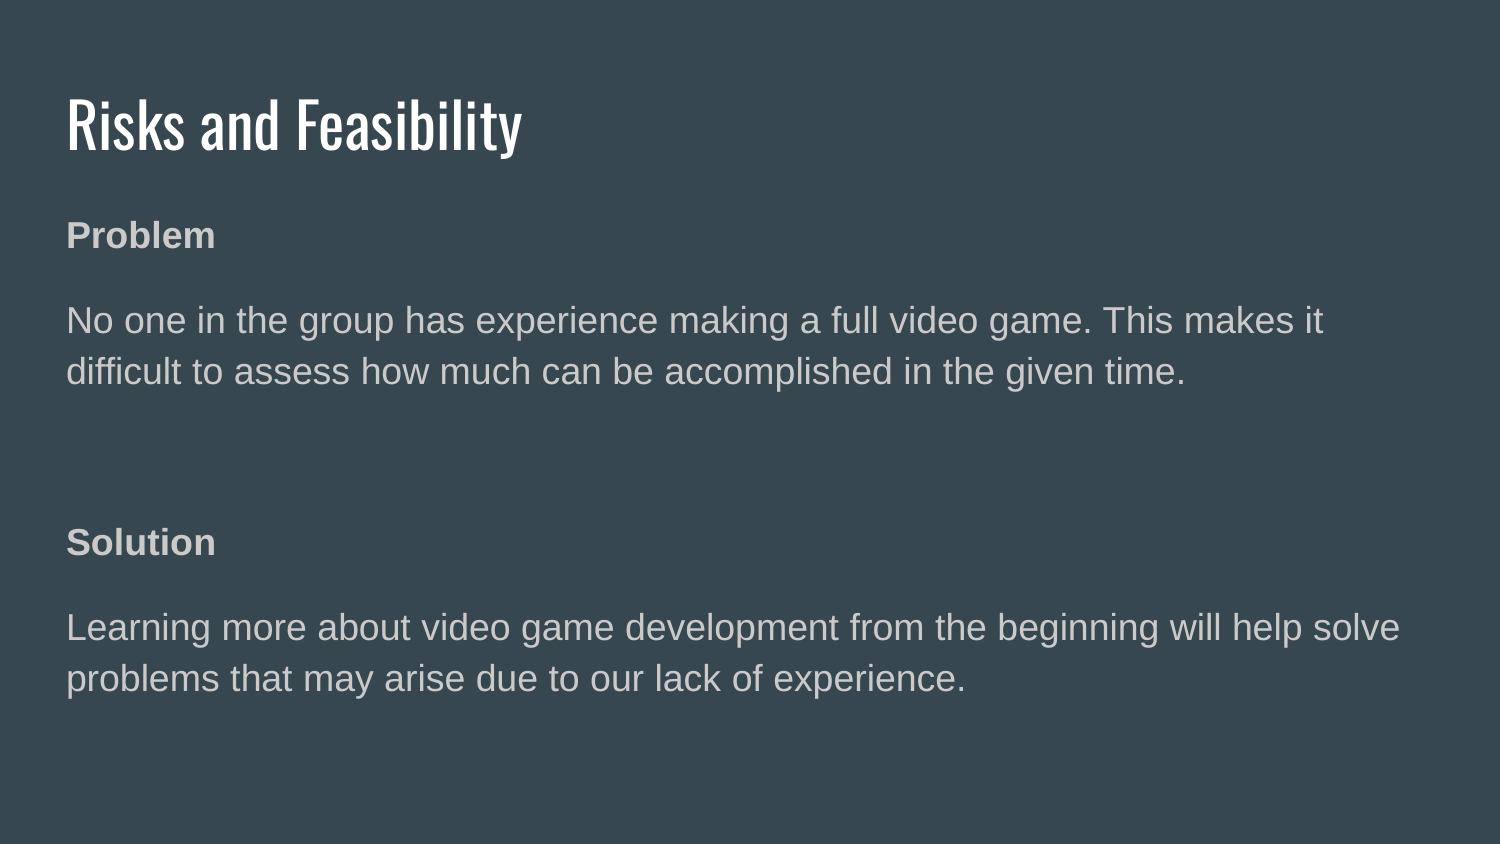

# Risks and Feasibility
Problem
No one in the group has experience making a full video game. This makes it difficult to assess how much can be accomplished in the given time.

Solution
Learning more about video game development from the beginning will help solve problems that may arise due to our lack of experience.